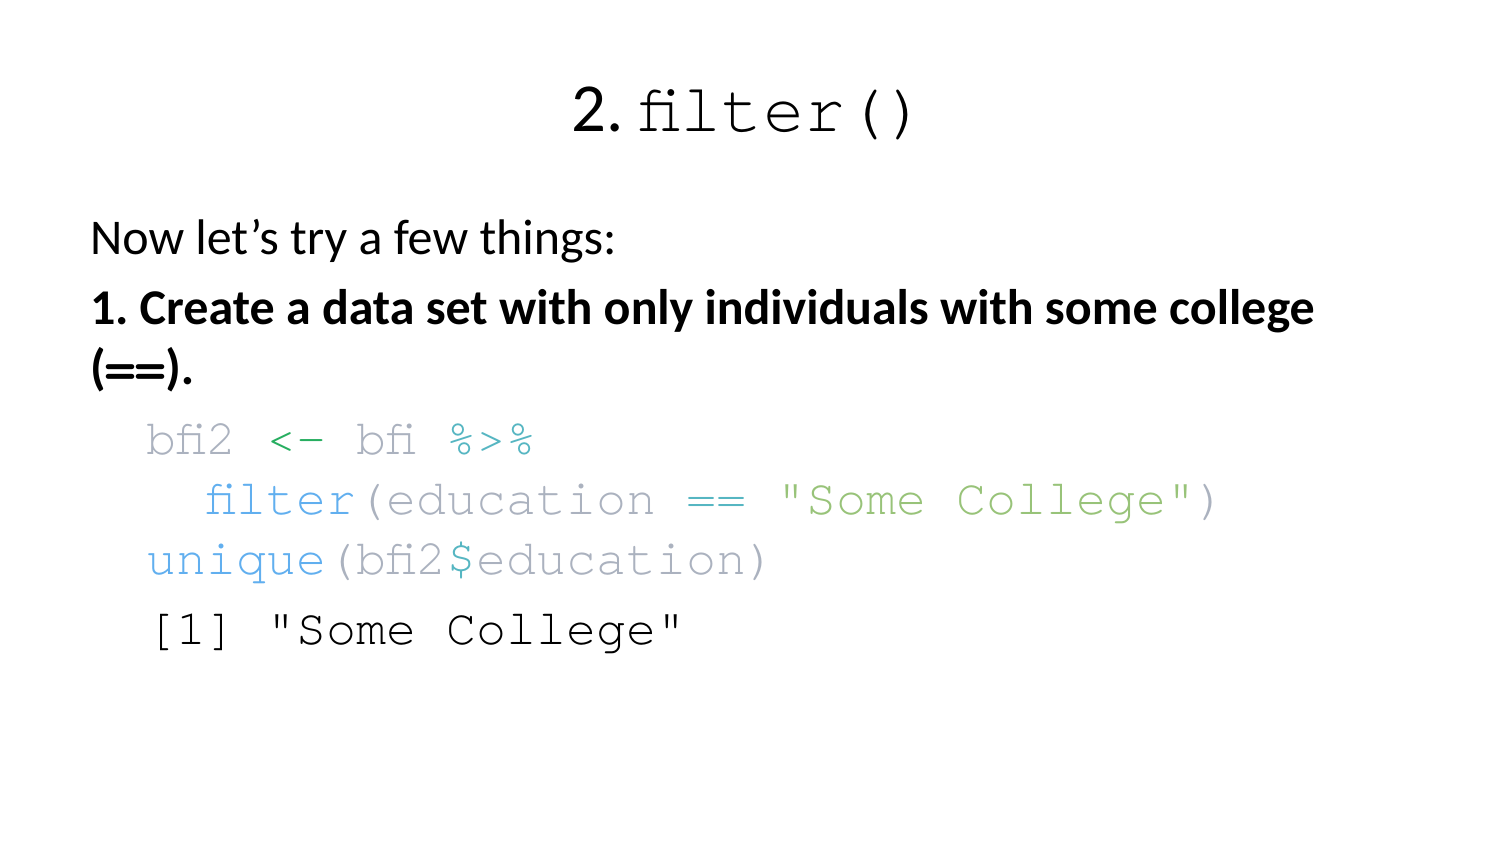

# 2. filter()
Now let’s try a few things:
1. Create a data set with only individuals with some college (==).
bfi2 <- bfi %>%
  filter(education == "Some College")
unique(bfi2$education)
[1] "Some College"